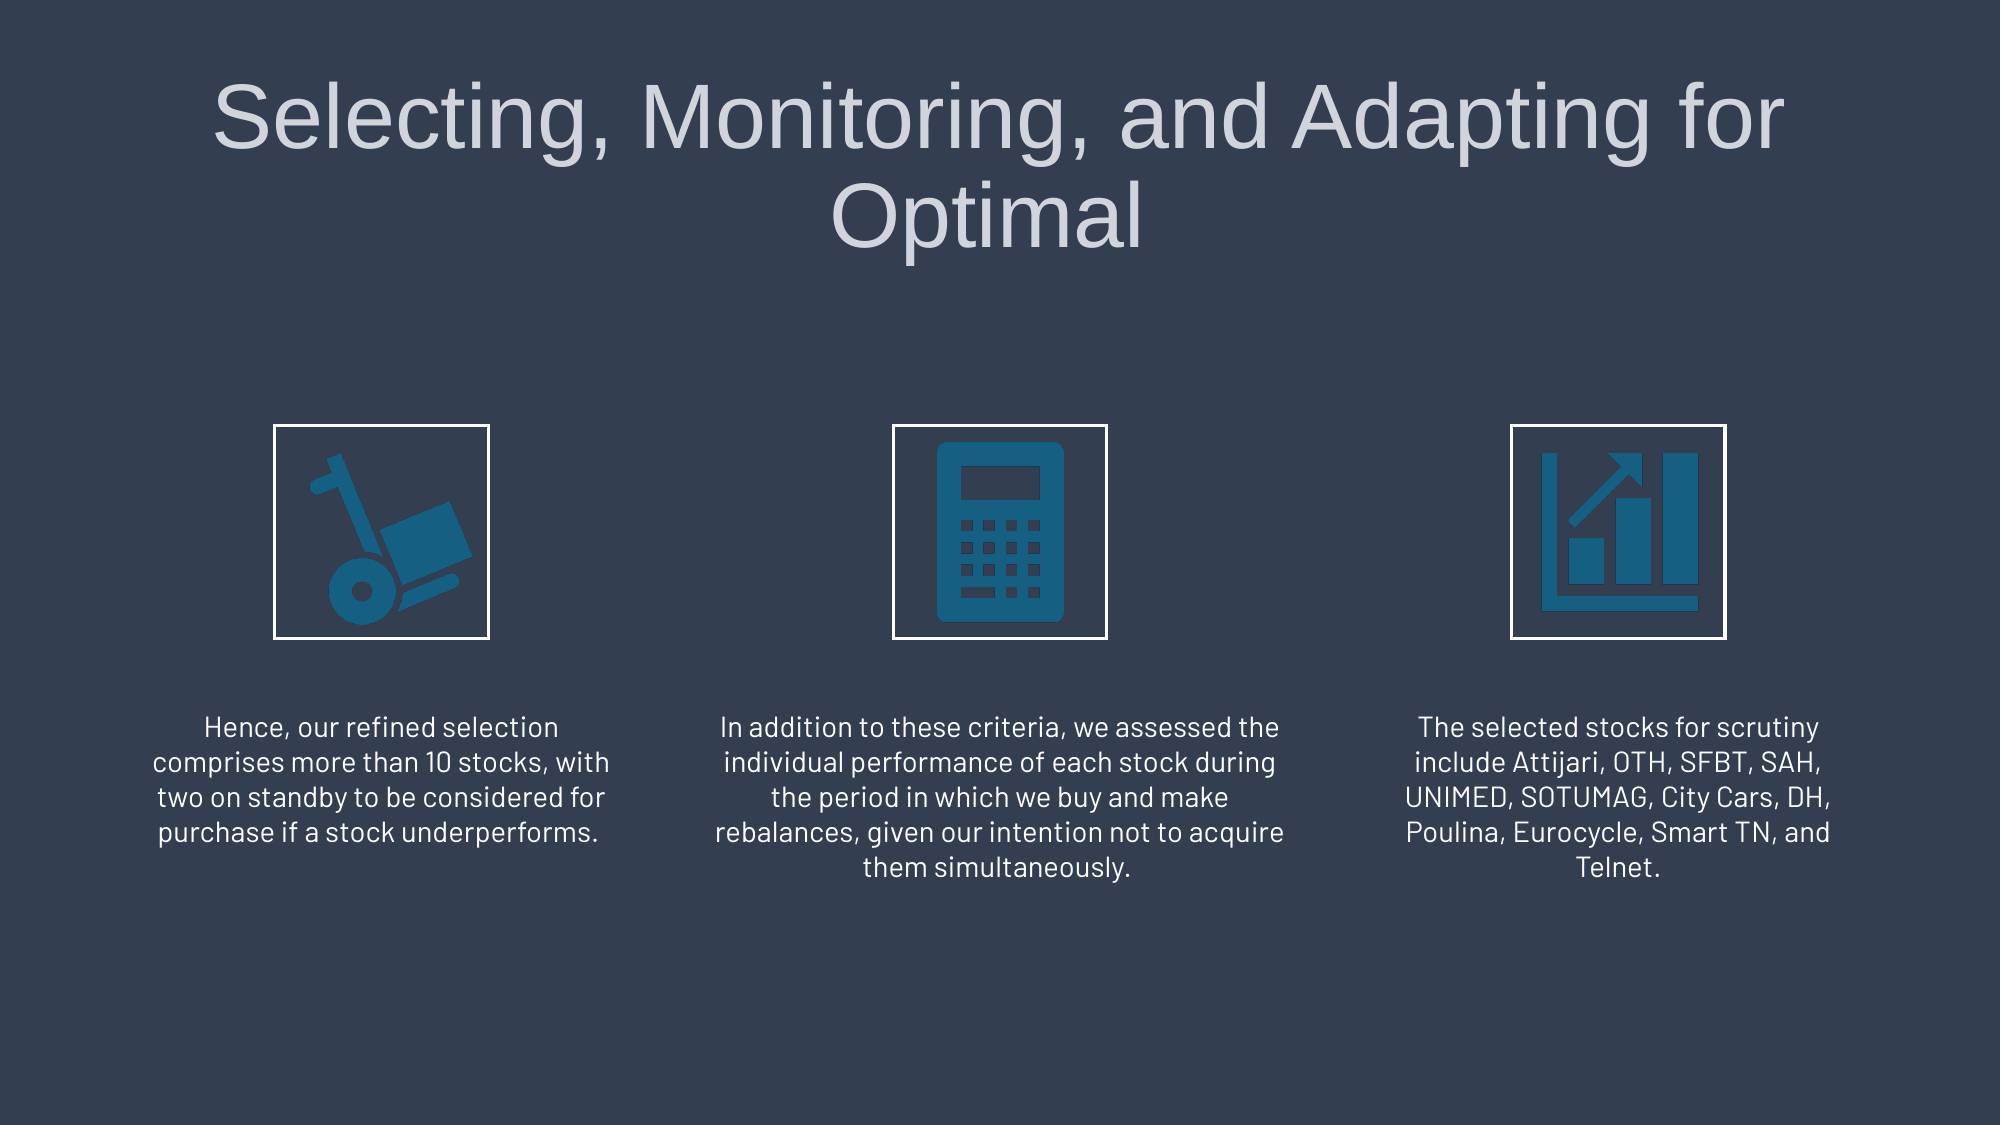

# Selecting, Monitoring, and Adapting for Optimal
Hence, our refined selection comprises more than 10 stocks, with two on standby to be considered for purchase if a stock underperforms.
In addition to these criteria, we assessed the individual performance of each stock during the period in which we buy and make rebalances, given our intention not to acquire them simultaneously.
The selected stocks for scrutiny include Attijari, OTH, SFBT, SAH, UNIMED, SOTUMAG, City Cars, DH, Poulina, Eurocycle, Smart TN, and Telnet.